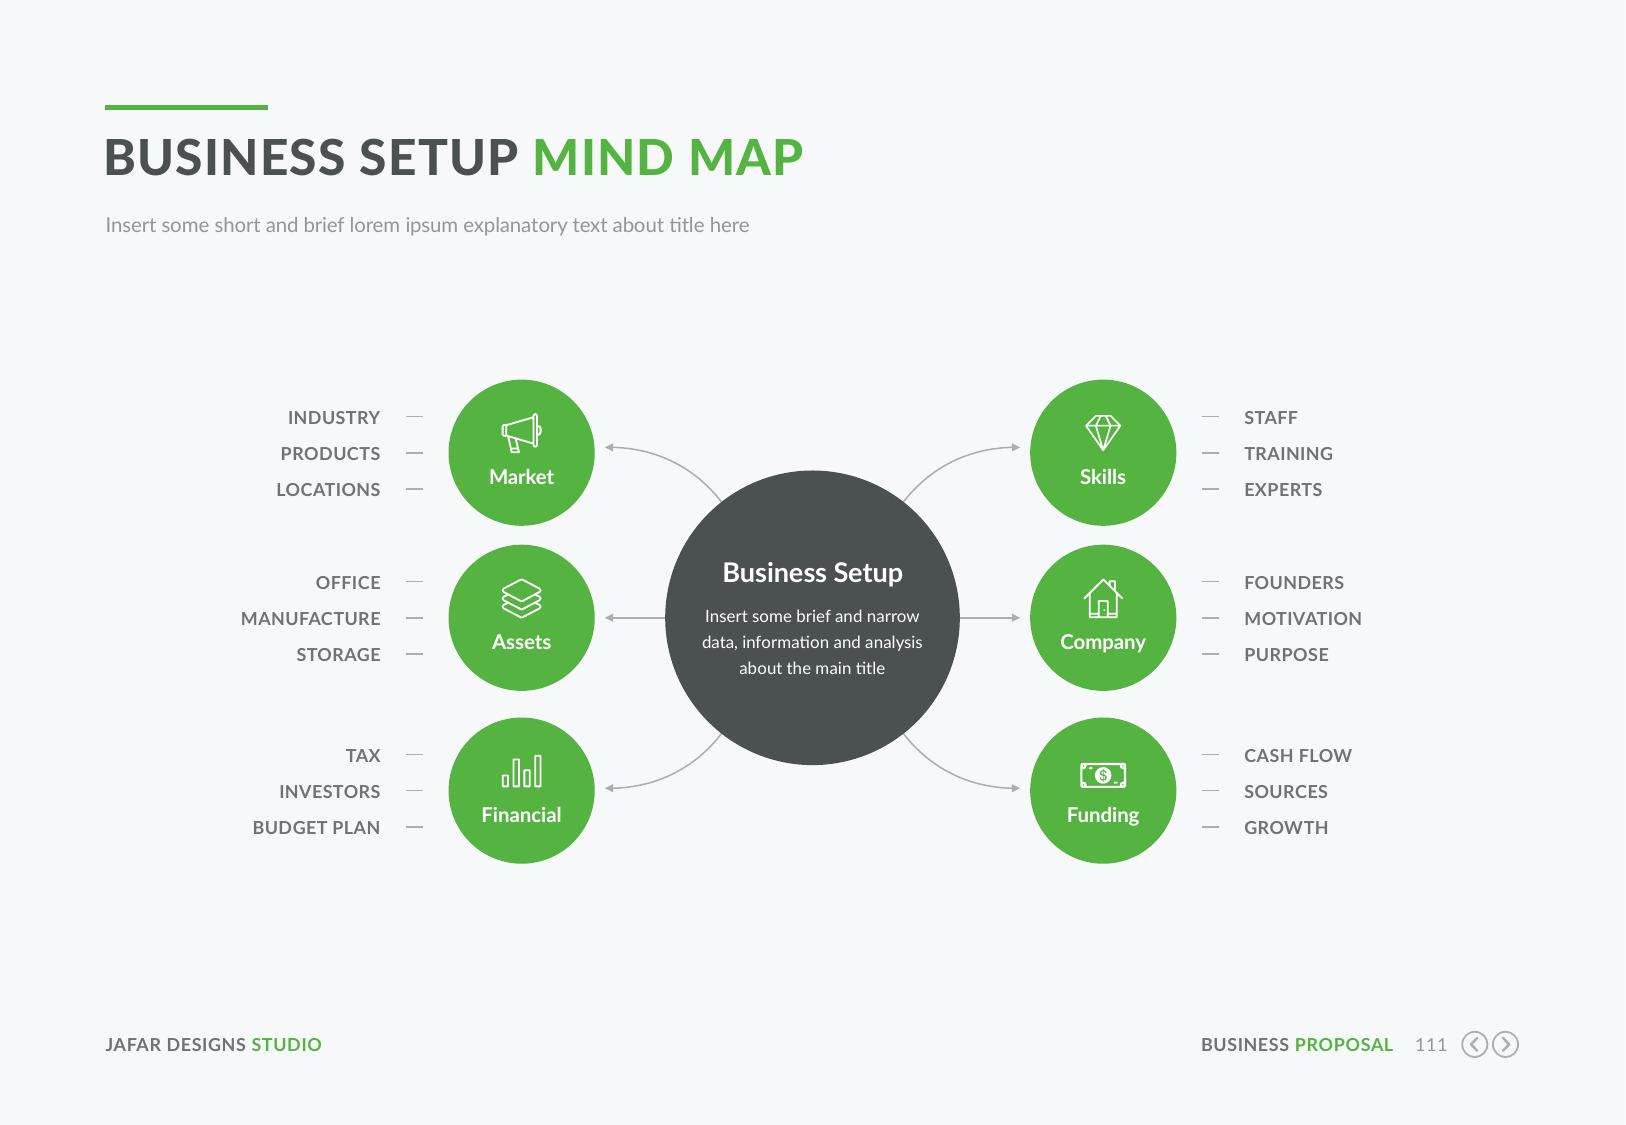

Business setup mind map
Insert some short and brief lorem ipsum explanatory text about title here

Industry
products
locations
Staff
Training
Experts

Market
Skills

Business Setup
Insert some brief and narrow data, information and analysis about the main title
Office
Manufacture
Storage
founders
motivation
Purpose

Assets
Company

tax
investors
Budget plan
Cash flow
sources
Growth

Financial
Funding